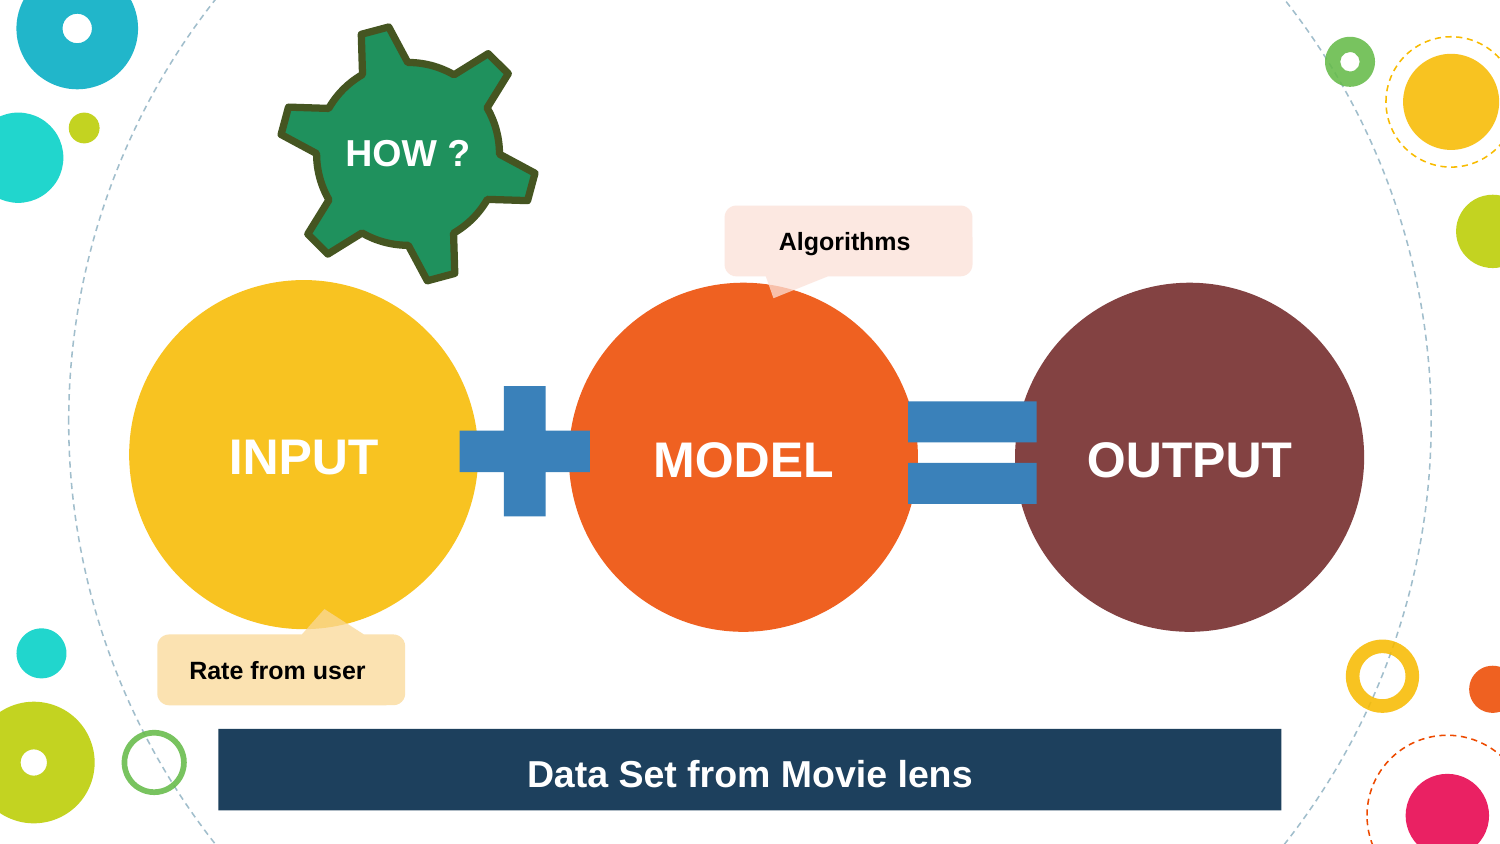

HOW ?
Algorithms
INPUT
MODEL
OUTPUT

Rate from user
Data Set from Movie lens